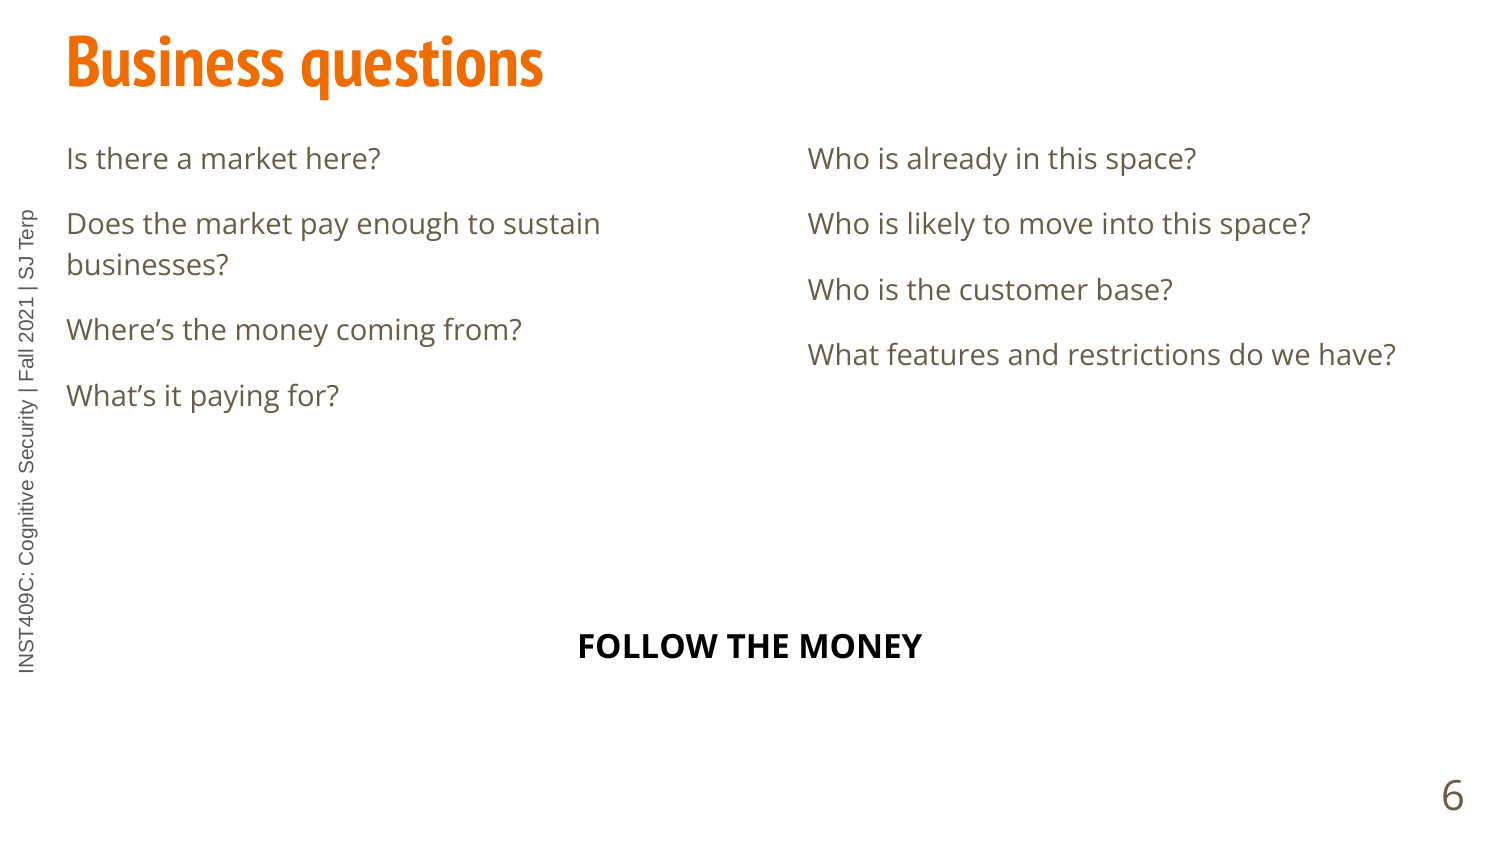

# Business questions
Is there a market here?
Does the market pay enough to sustain businesses?
Where’s the money coming from?
What’s it paying for?

Who is already in this space?
Who is likely to move into this space?
Who is the customer base?
What features and restrictions do we have?
FOLLOW THE MONEY
6